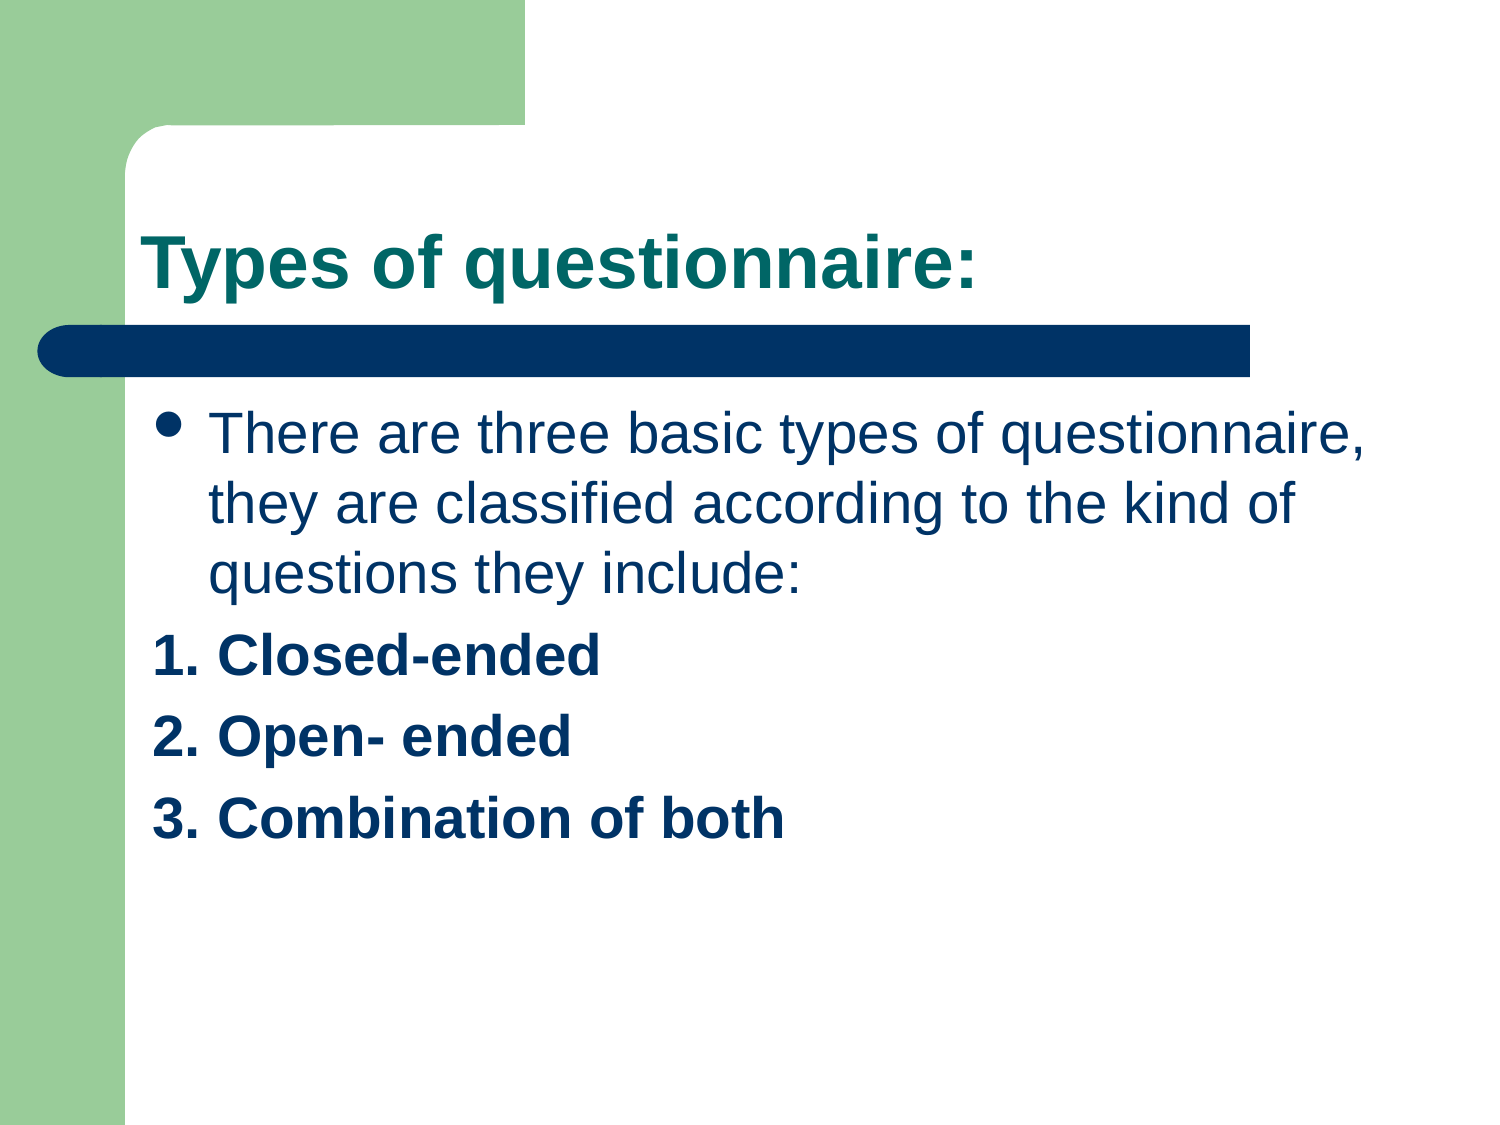

# Types of questionnaire:
There are three basic types of questionnaire, they are classified according to the kind of questions they include:
1. Closed-ended
2. Open- ended
3. Combination of both